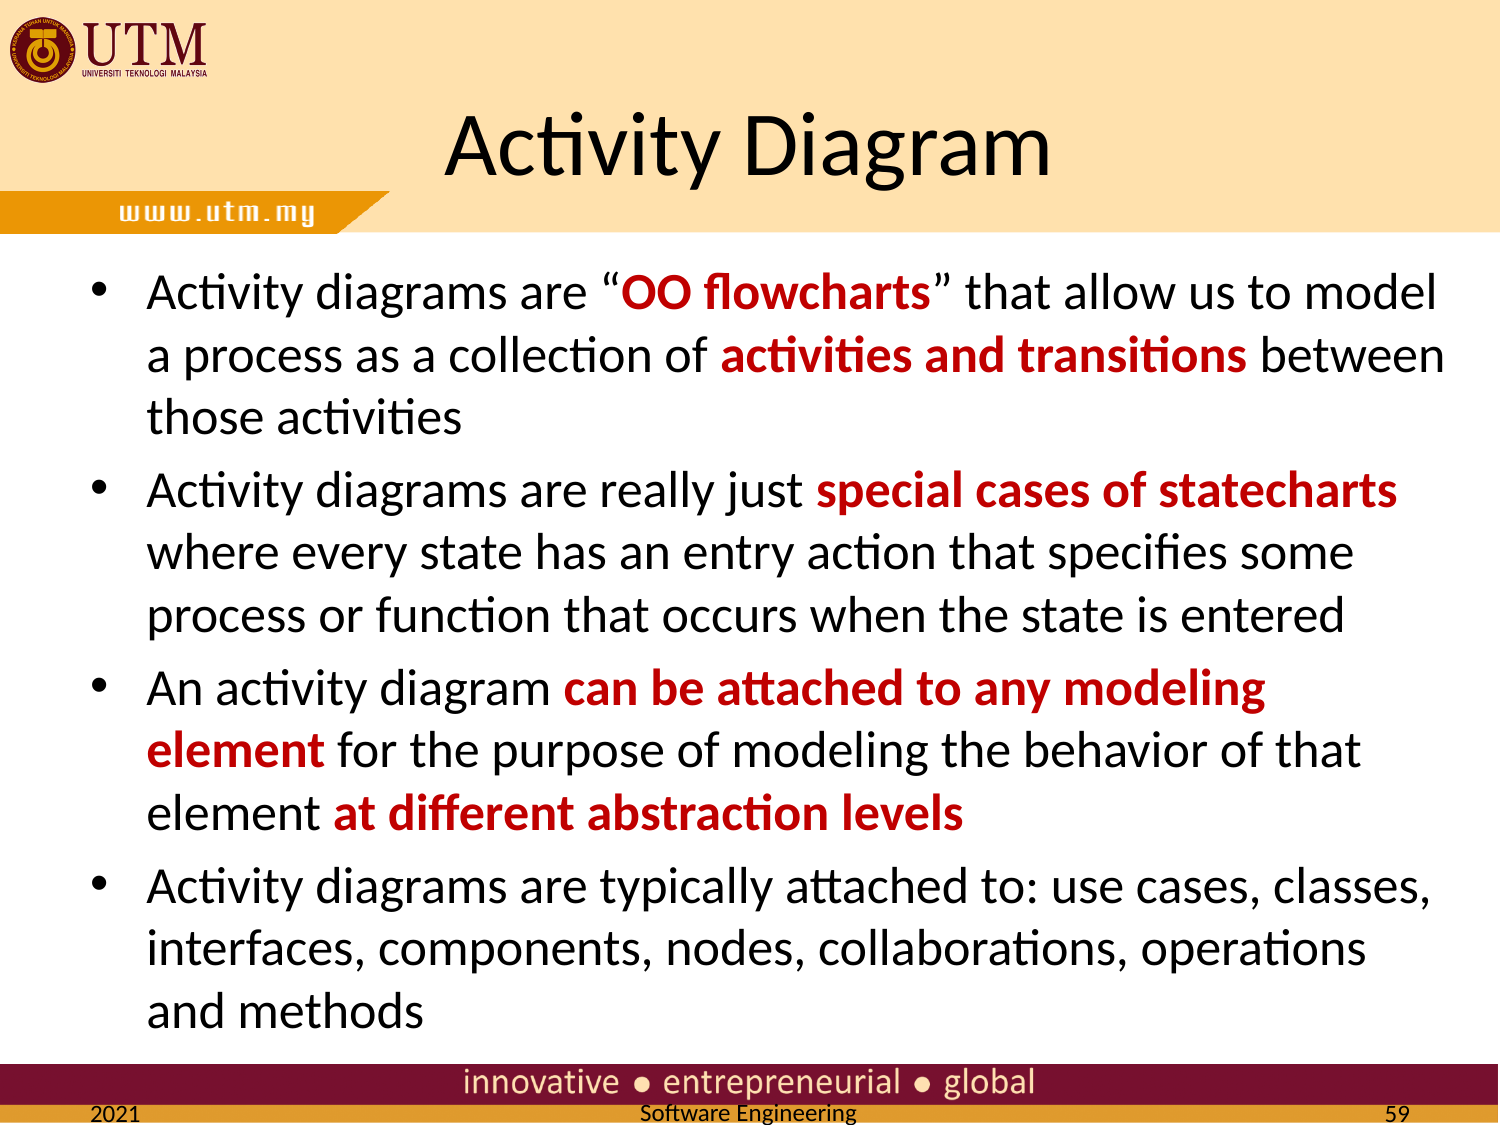

# Activity Diagram
Activity diagrams are “OO flowcharts” that allow us to model a process as a collection of activities and transitions between those activities
Activity diagrams are really just special cases of statecharts where every state has an entry action that specifies some process or function that occurs when the state is entered
An activity diagram can be attached to any modeling element for the purpose of modeling the behavior of that element at different abstraction levels
Activity diagrams are typically attached to: use cases, classes, interfaces, components, nodes, collaborations, operations and methods
2021
59
Software Engineering